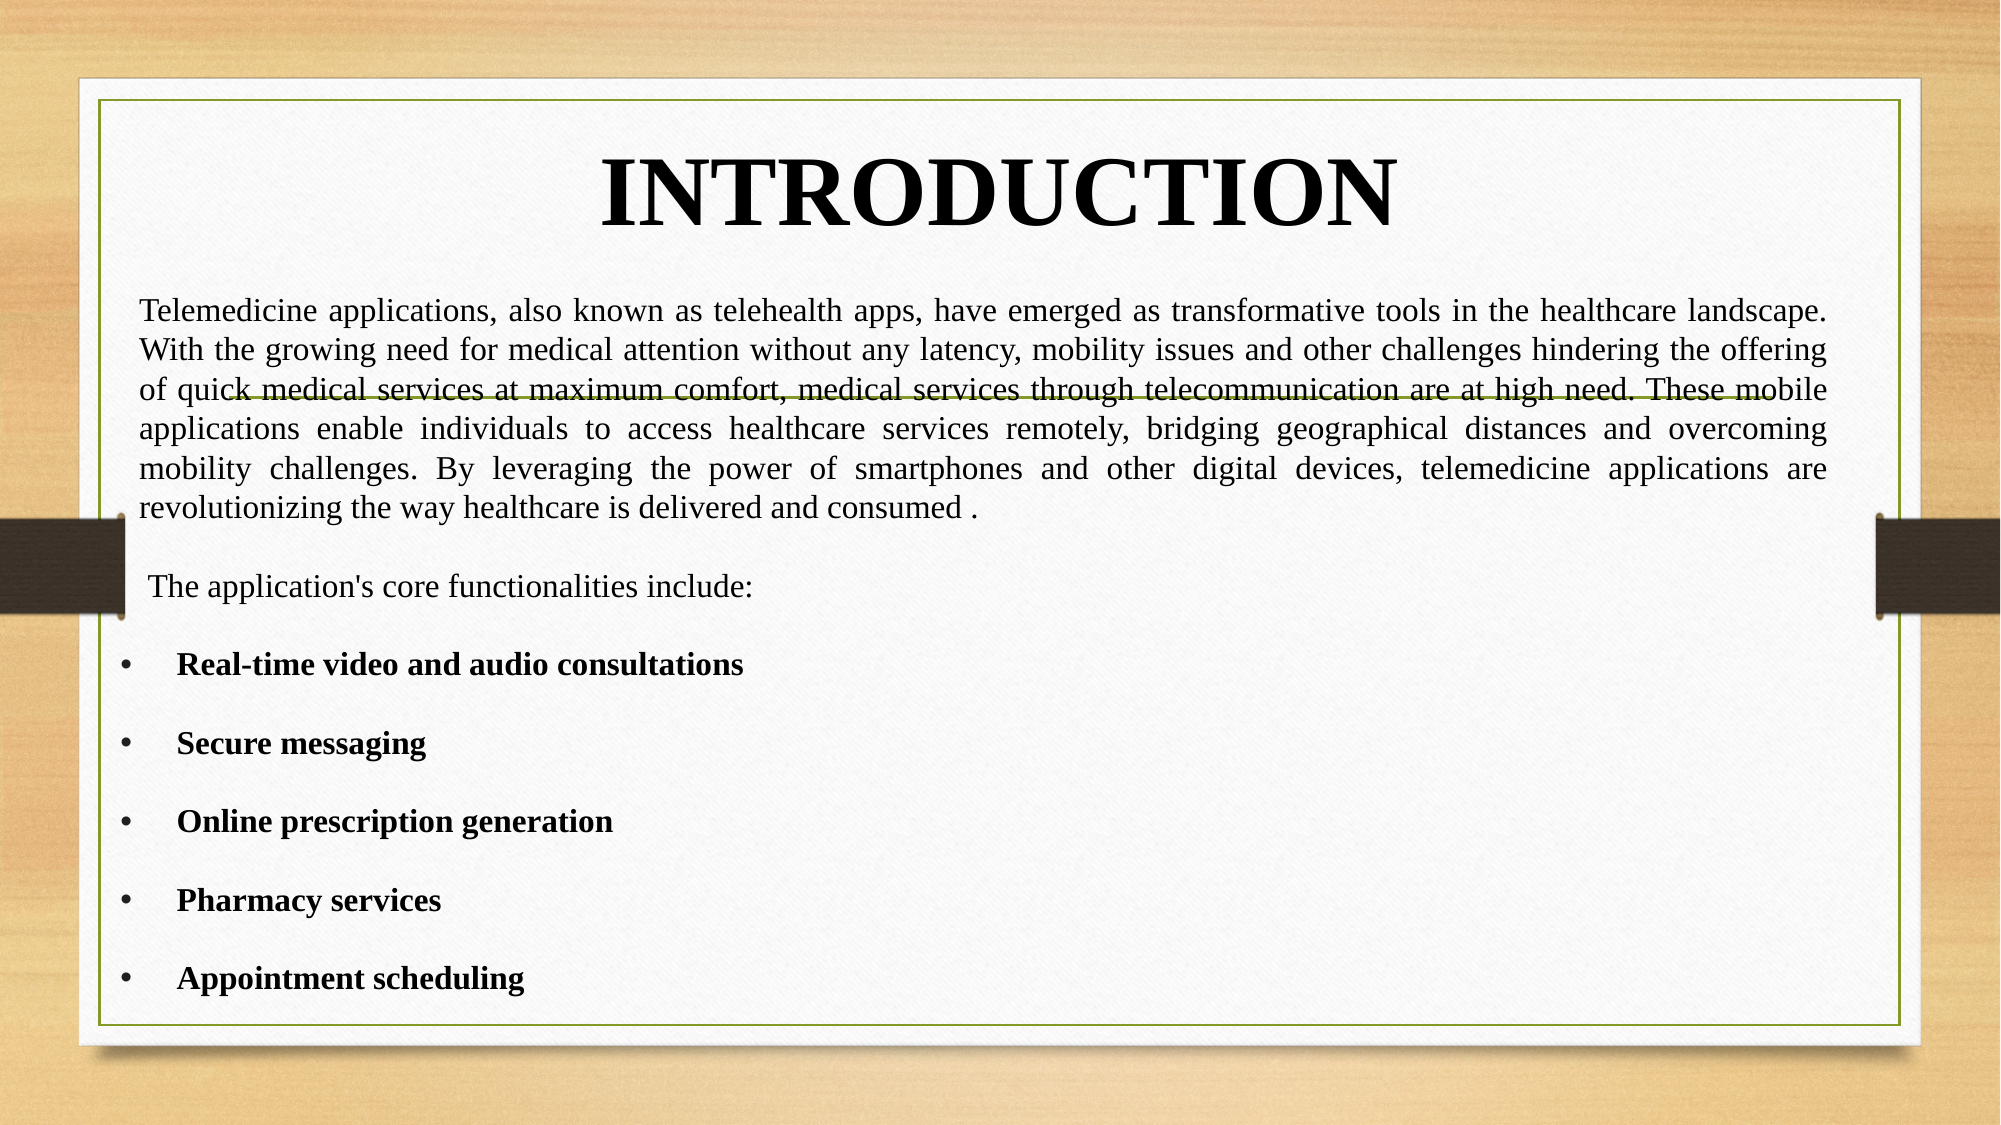

# INTRODUCTION
Telemedicine applications, also known as telehealth apps, have emerged as transformative tools in the healthcare landscape. With the growing need for medical attention without any latency, mobility issues and other challenges hindering the offering of quick medical services at maximum comfort, medical services through telecommunication are at high need. These mobile applications enable individuals to access healthcare services remotely, bridging geographical distances and overcoming mobility challenges. By leveraging the power of smartphones and other digital devices, telemedicine applications are revolutionizing the way healthcare is delivered and consumed .
 The application's core functionalities include:
Real-time video and audio consultations
Secure messaging
Online prescription generation
Pharmacy services
Appointment scheduling